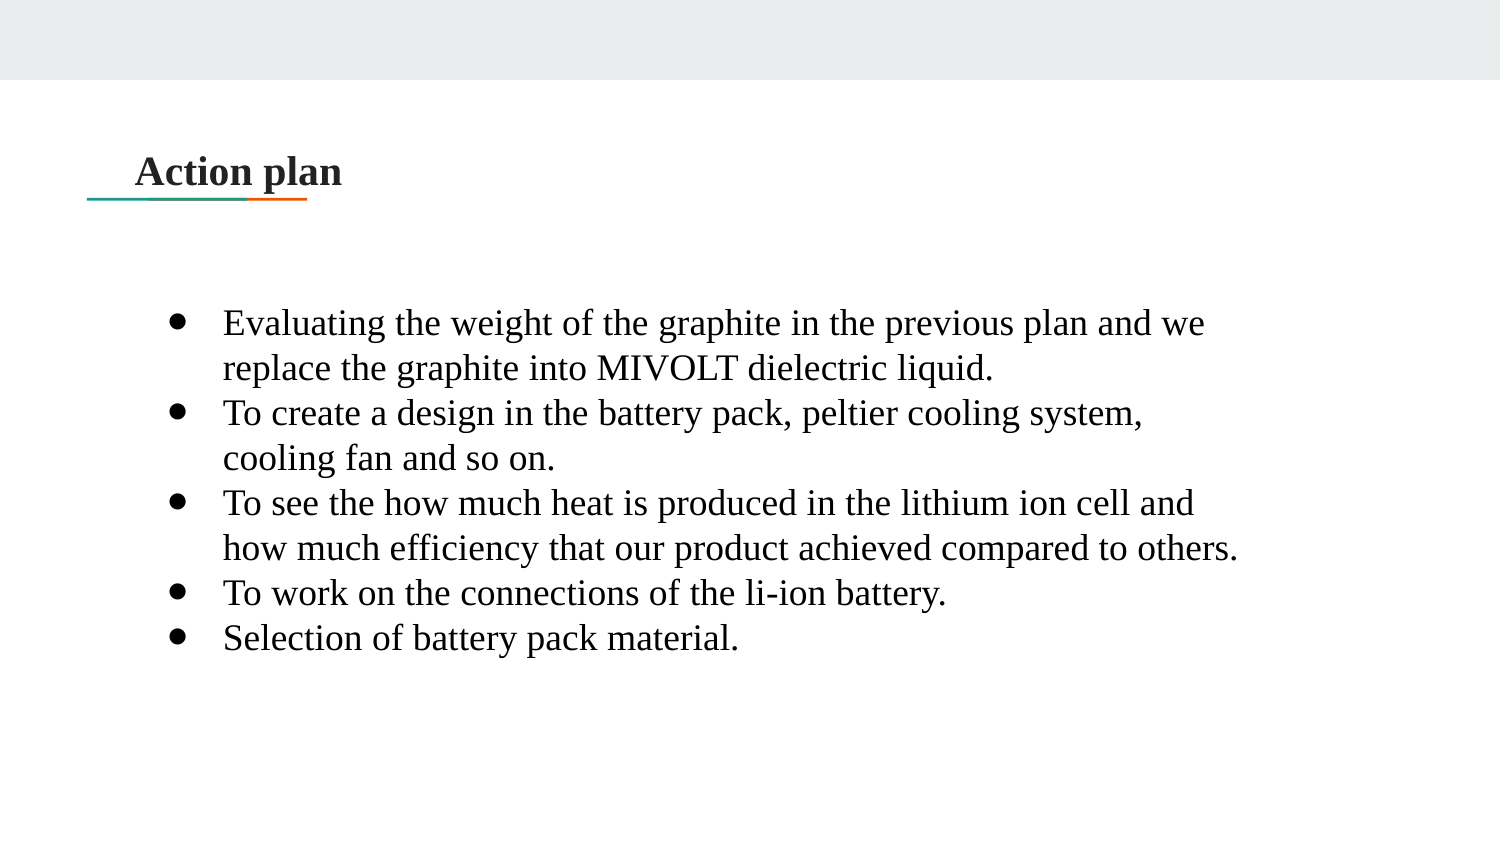

# Action plan
Evaluating the weight of the graphite in the previous plan and we replace the graphite into MIVOLT dielectric liquid.
To create a design in the battery pack, peltier cooling system, cooling fan and so on.
To see the how much heat is produced in the lithium ion cell and how much efficiency that our product achieved compared to others.
To work on the connections of the li-ion battery.
Selection of battery pack material.